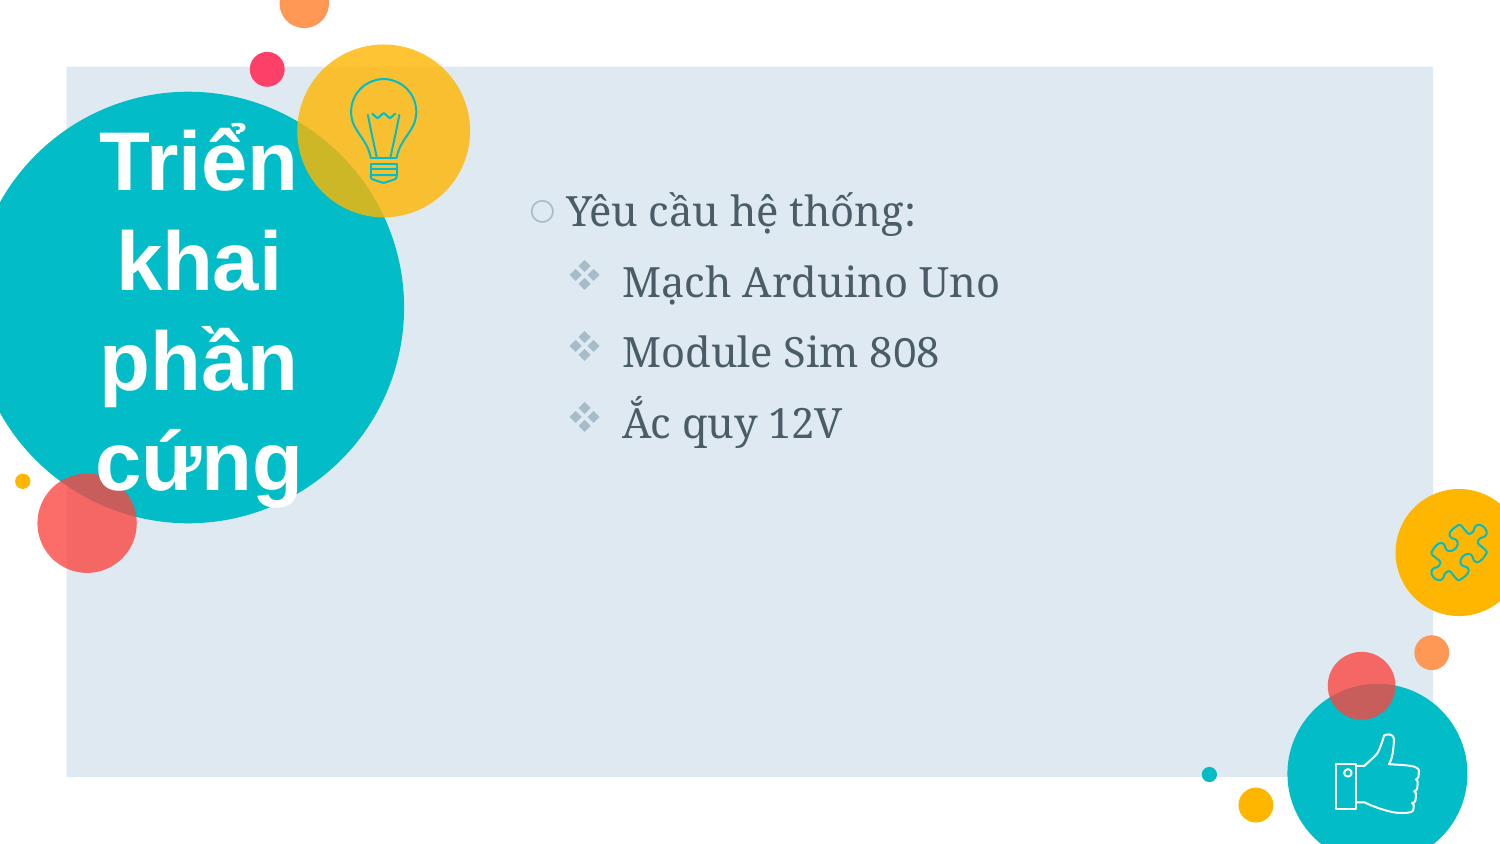

# Triển khai phần cứng
Yêu cầu hệ thống:
Mạch Arduino Uno
Module Sim 808
Ắc quy 12V